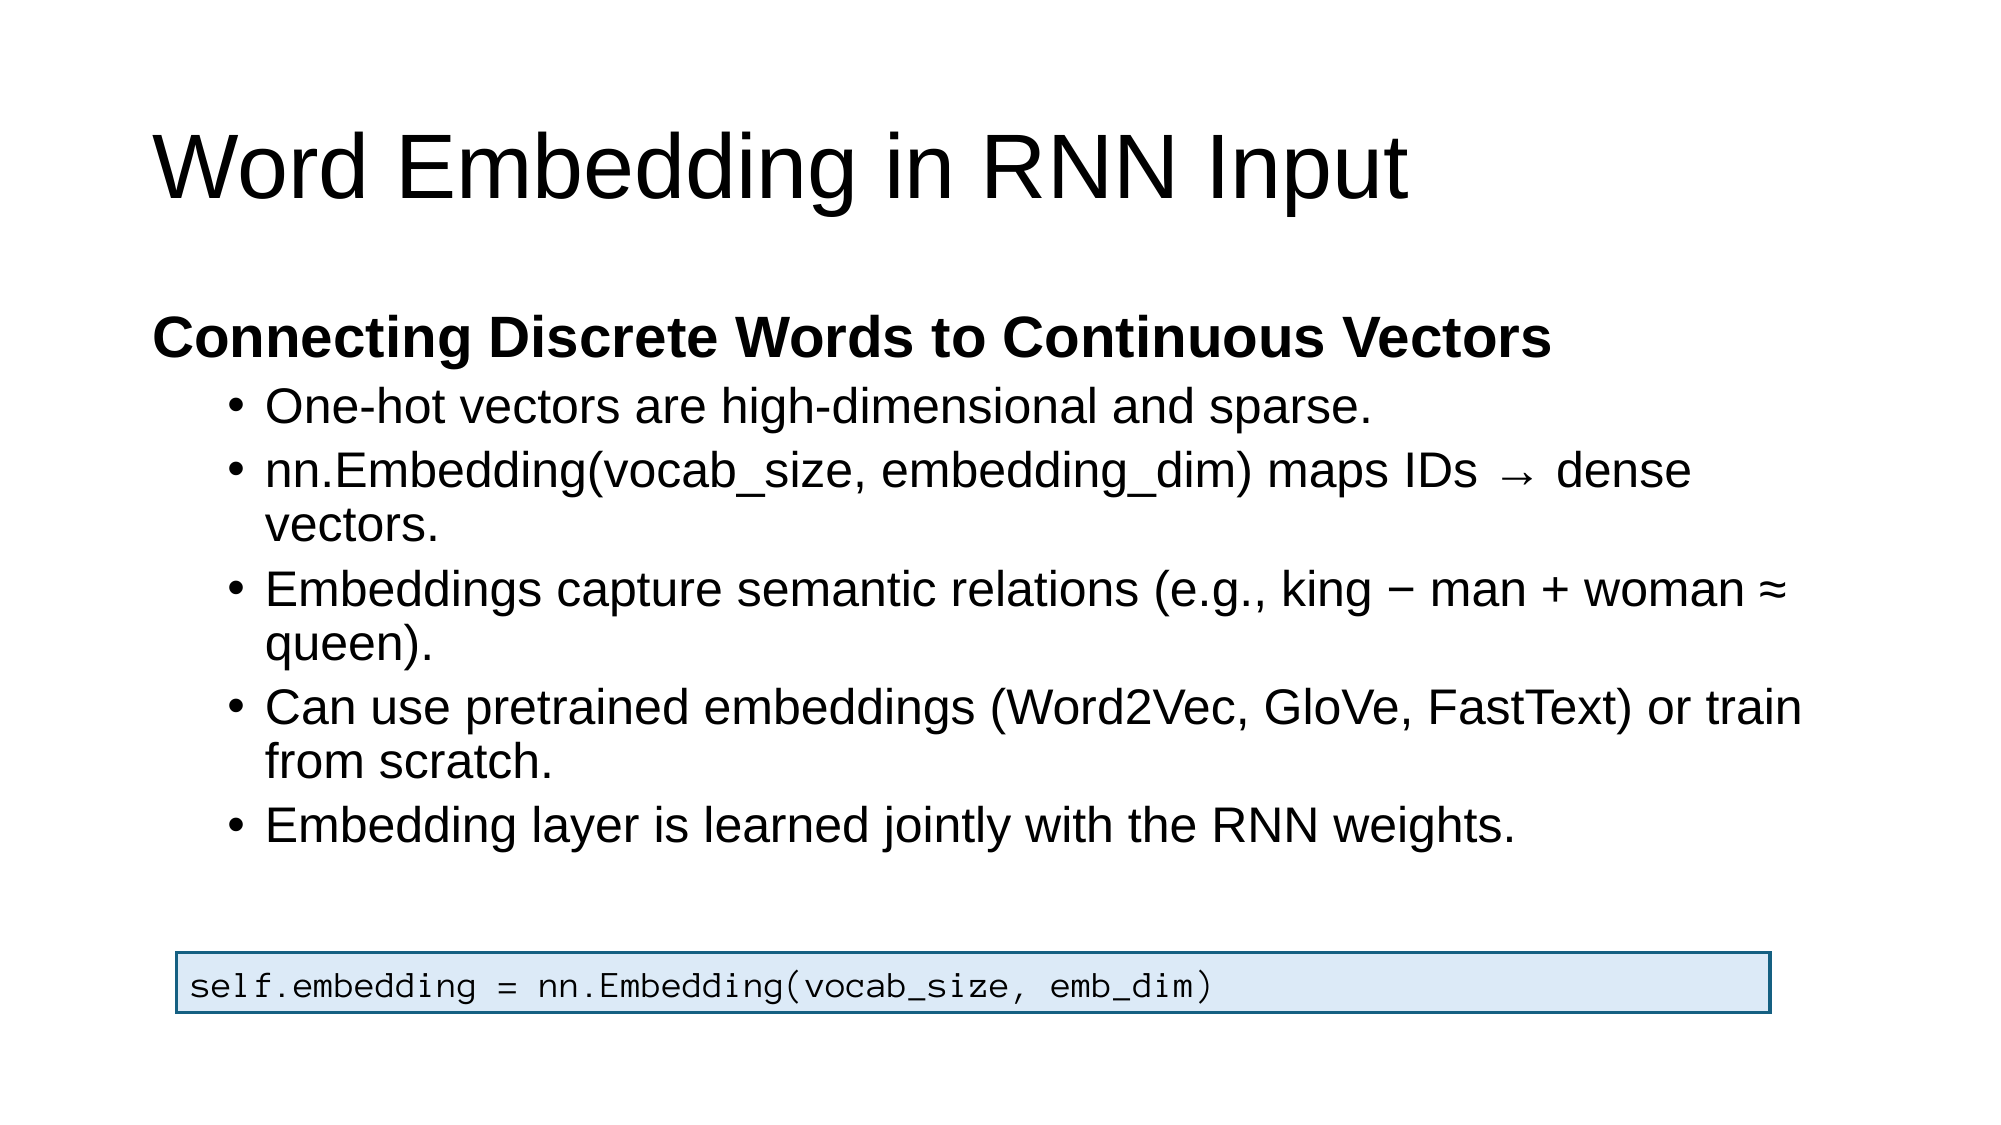

# Word Embedding in RNN Input
Connecting Discrete Words to Continuous Vectors
One-hot vectors are high-dimensional and sparse.
nn.Embedding(vocab_size, embedding_dim) maps IDs → dense vectors.
Embeddings capture semantic relations (e.g., king − man + woman ≈ queen).
Can use pretrained embeddings (Word2Vec, GloVe, FastText) or train from scratch.
Embedding layer is learned jointly with the RNN weights.

self.embedding = nn.Embedding(vocab_size, emb_dim)